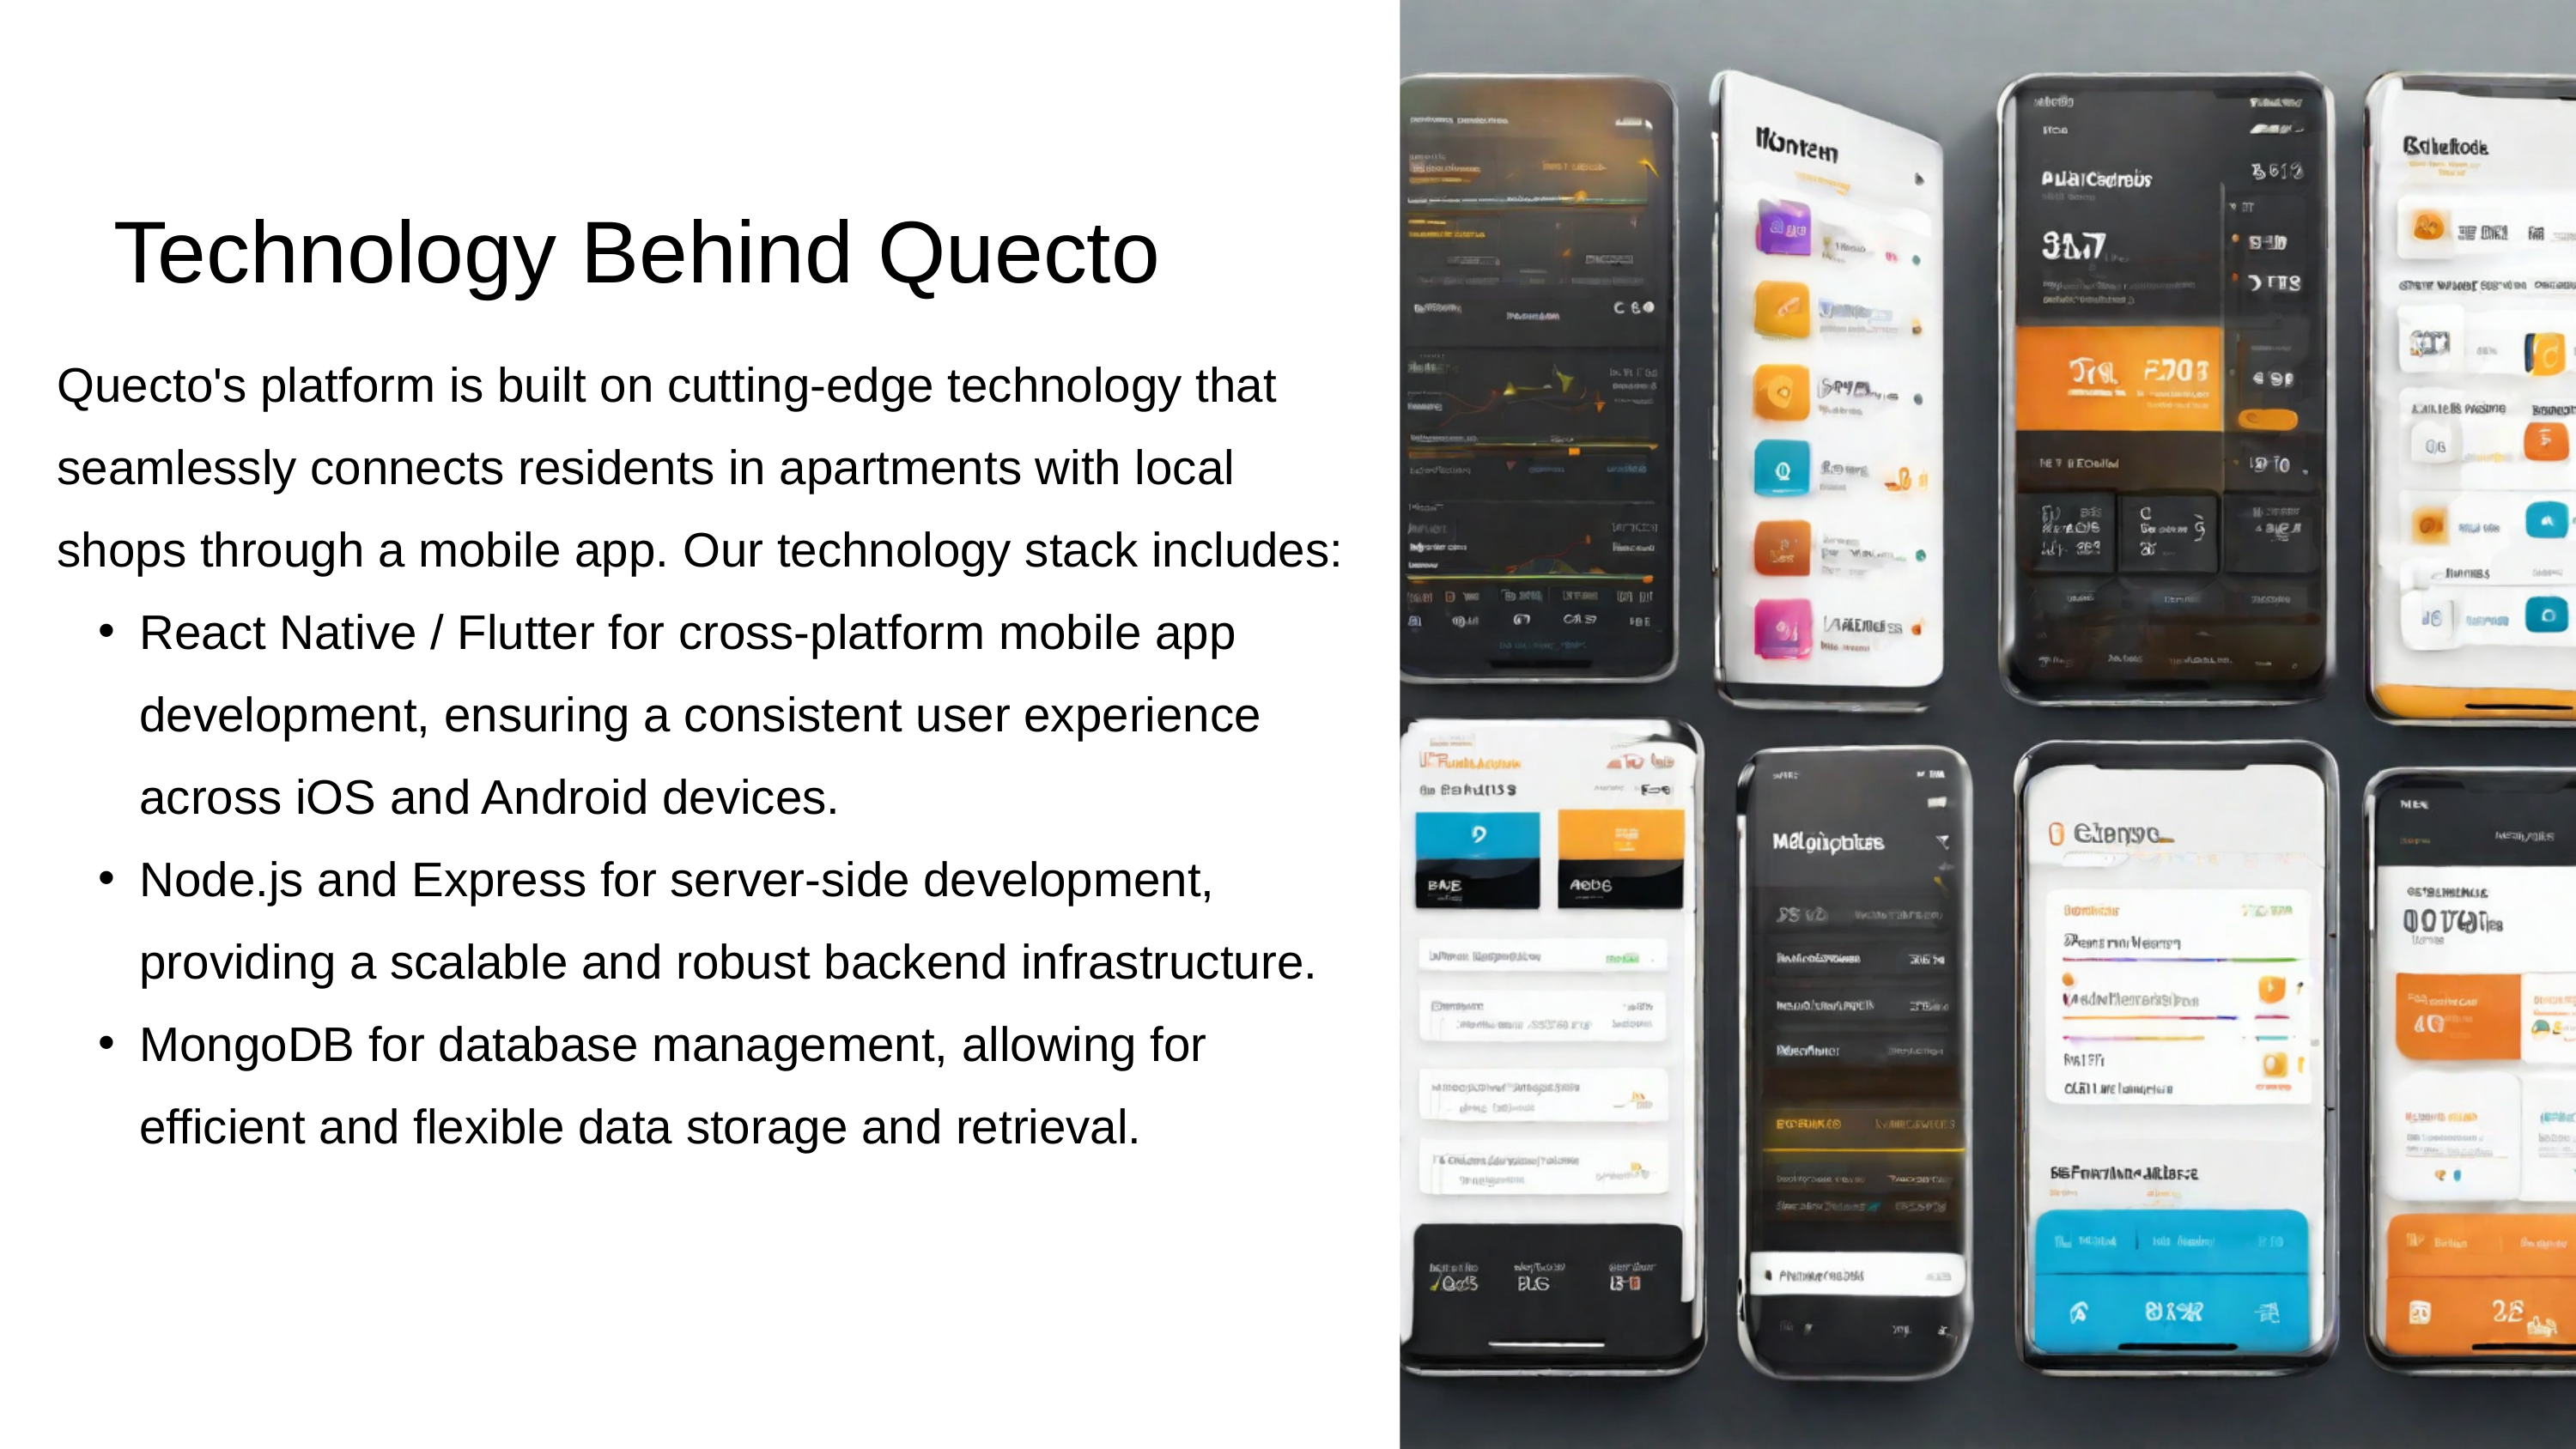

Technology Behind Quecto
Quecto's platform is built on cutting-edge technology that seamlessly connects residents in apartments with local shops through a mobile app. Our technology stack includes:
React Native / Flutter for cross-platform mobile app development, ensuring a consistent user experience across iOS and Android devices.
Node.js and Express for server-side development, providing a scalable and robust backend infrastructure.
MongoDB for database management, allowing for efficient and flexible data storage and retrieval.